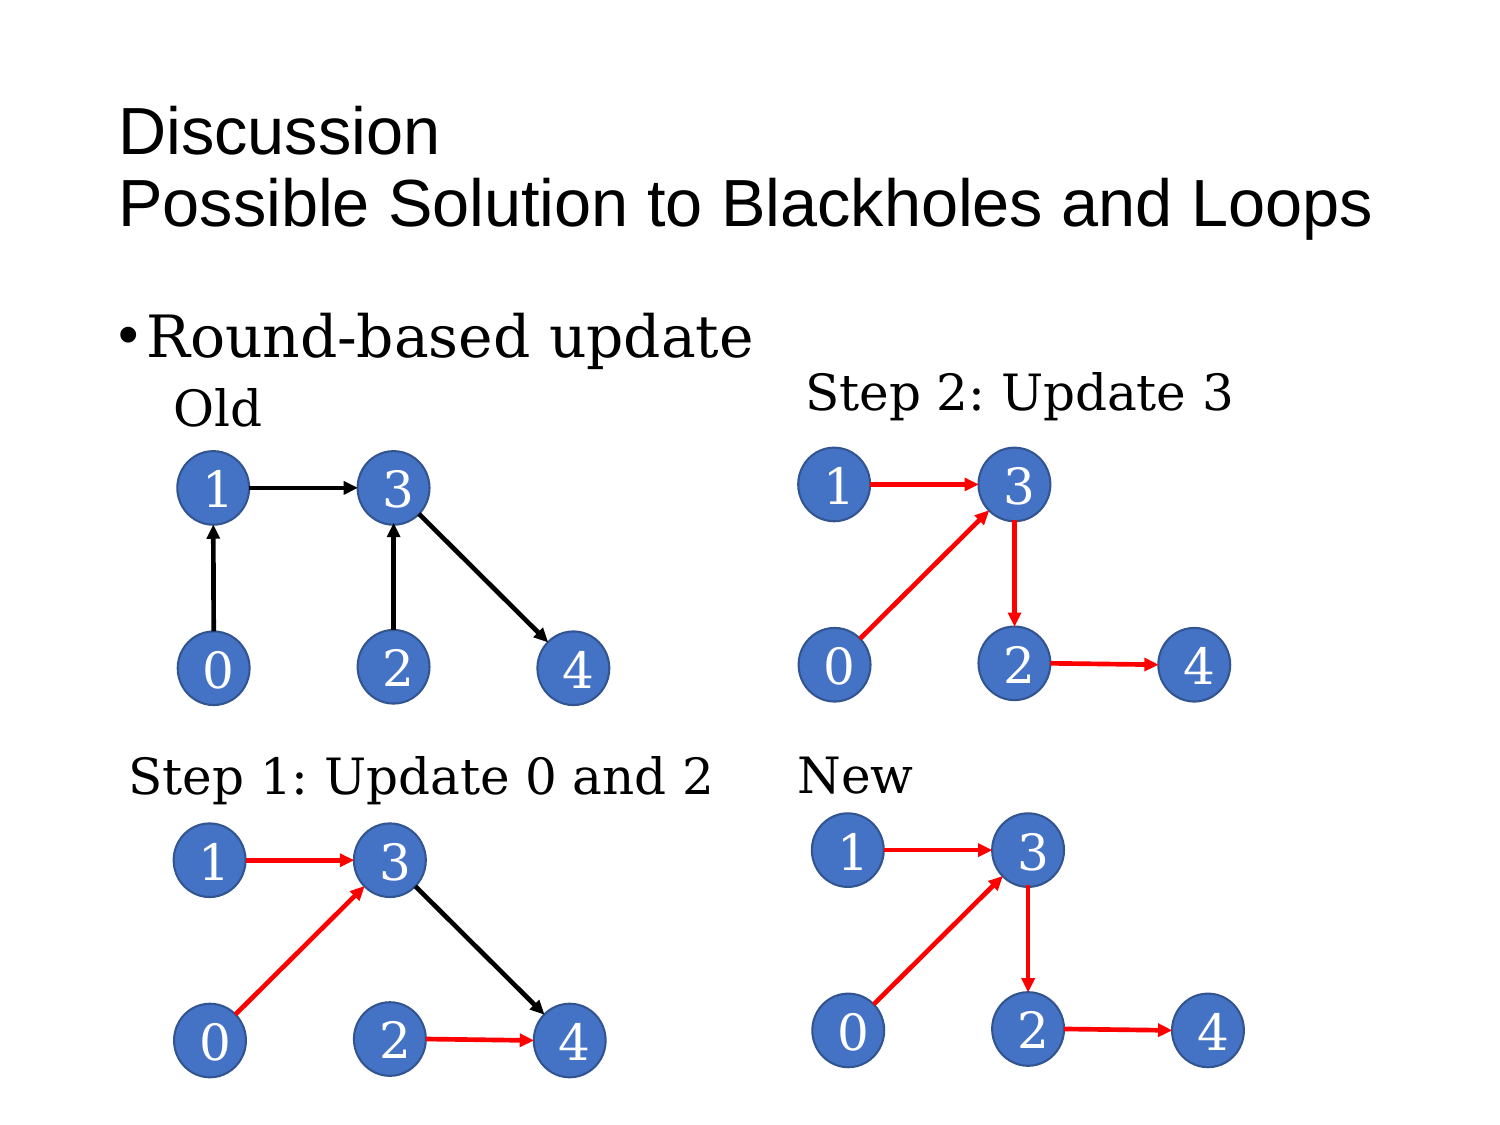

# Discussion Possible Solution to Blackholes and Loops
Round-based update
Step 2: Update 3
Old
3
1
2
4
0
3
1
2
4
0
New
Step 1: Update 0 and 2
3
1
2
4
0
3
1
2
4
0